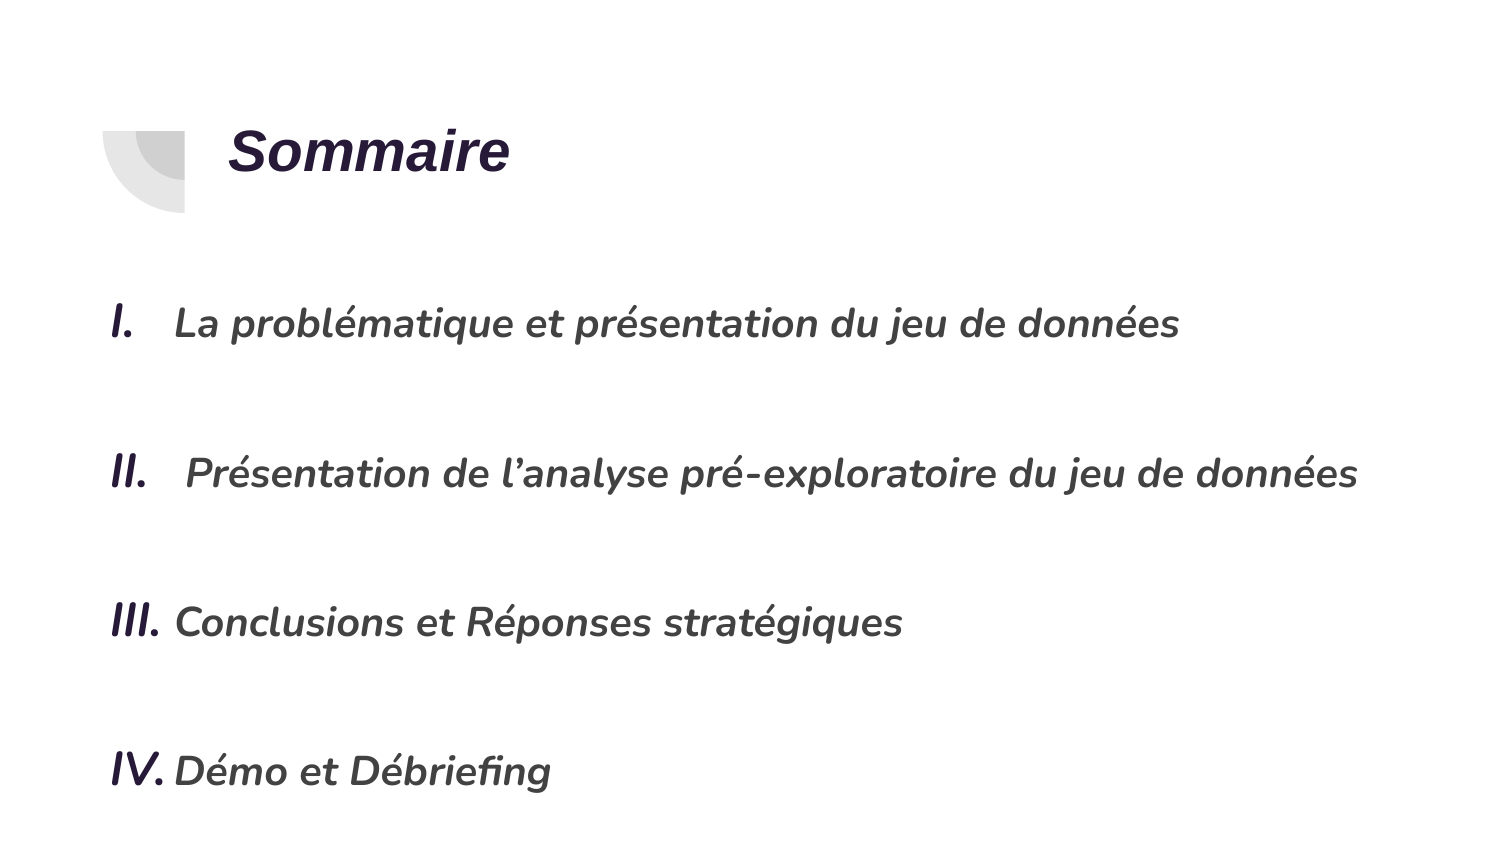

# Sommaire

La problématique et présentation du jeu de données

 Présentation de l’analyse pré-exploratoire du jeu de données

Conclusions et Réponses stratégiques

Démo et Débriefing